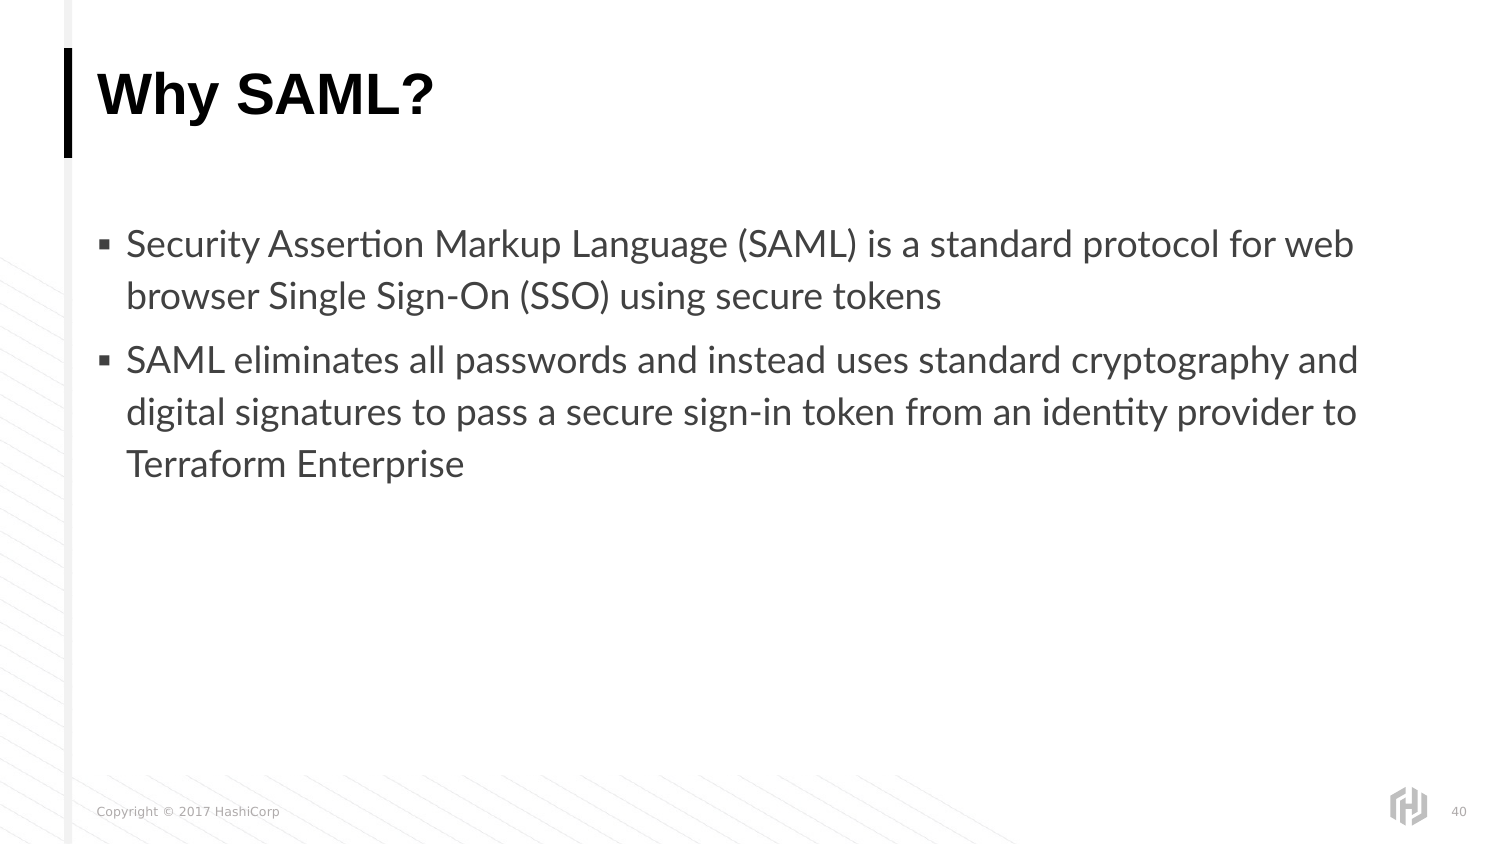

# Why SAML?
Security Assertion Markup Language (SAML) is a standard protocol for web browser Single Sign-On (SSO) using secure tokens
SAML eliminates all passwords and instead uses standard cryptography and digital signatures to pass a secure sign-in token from an identity provider to Terraform Enterprise
40